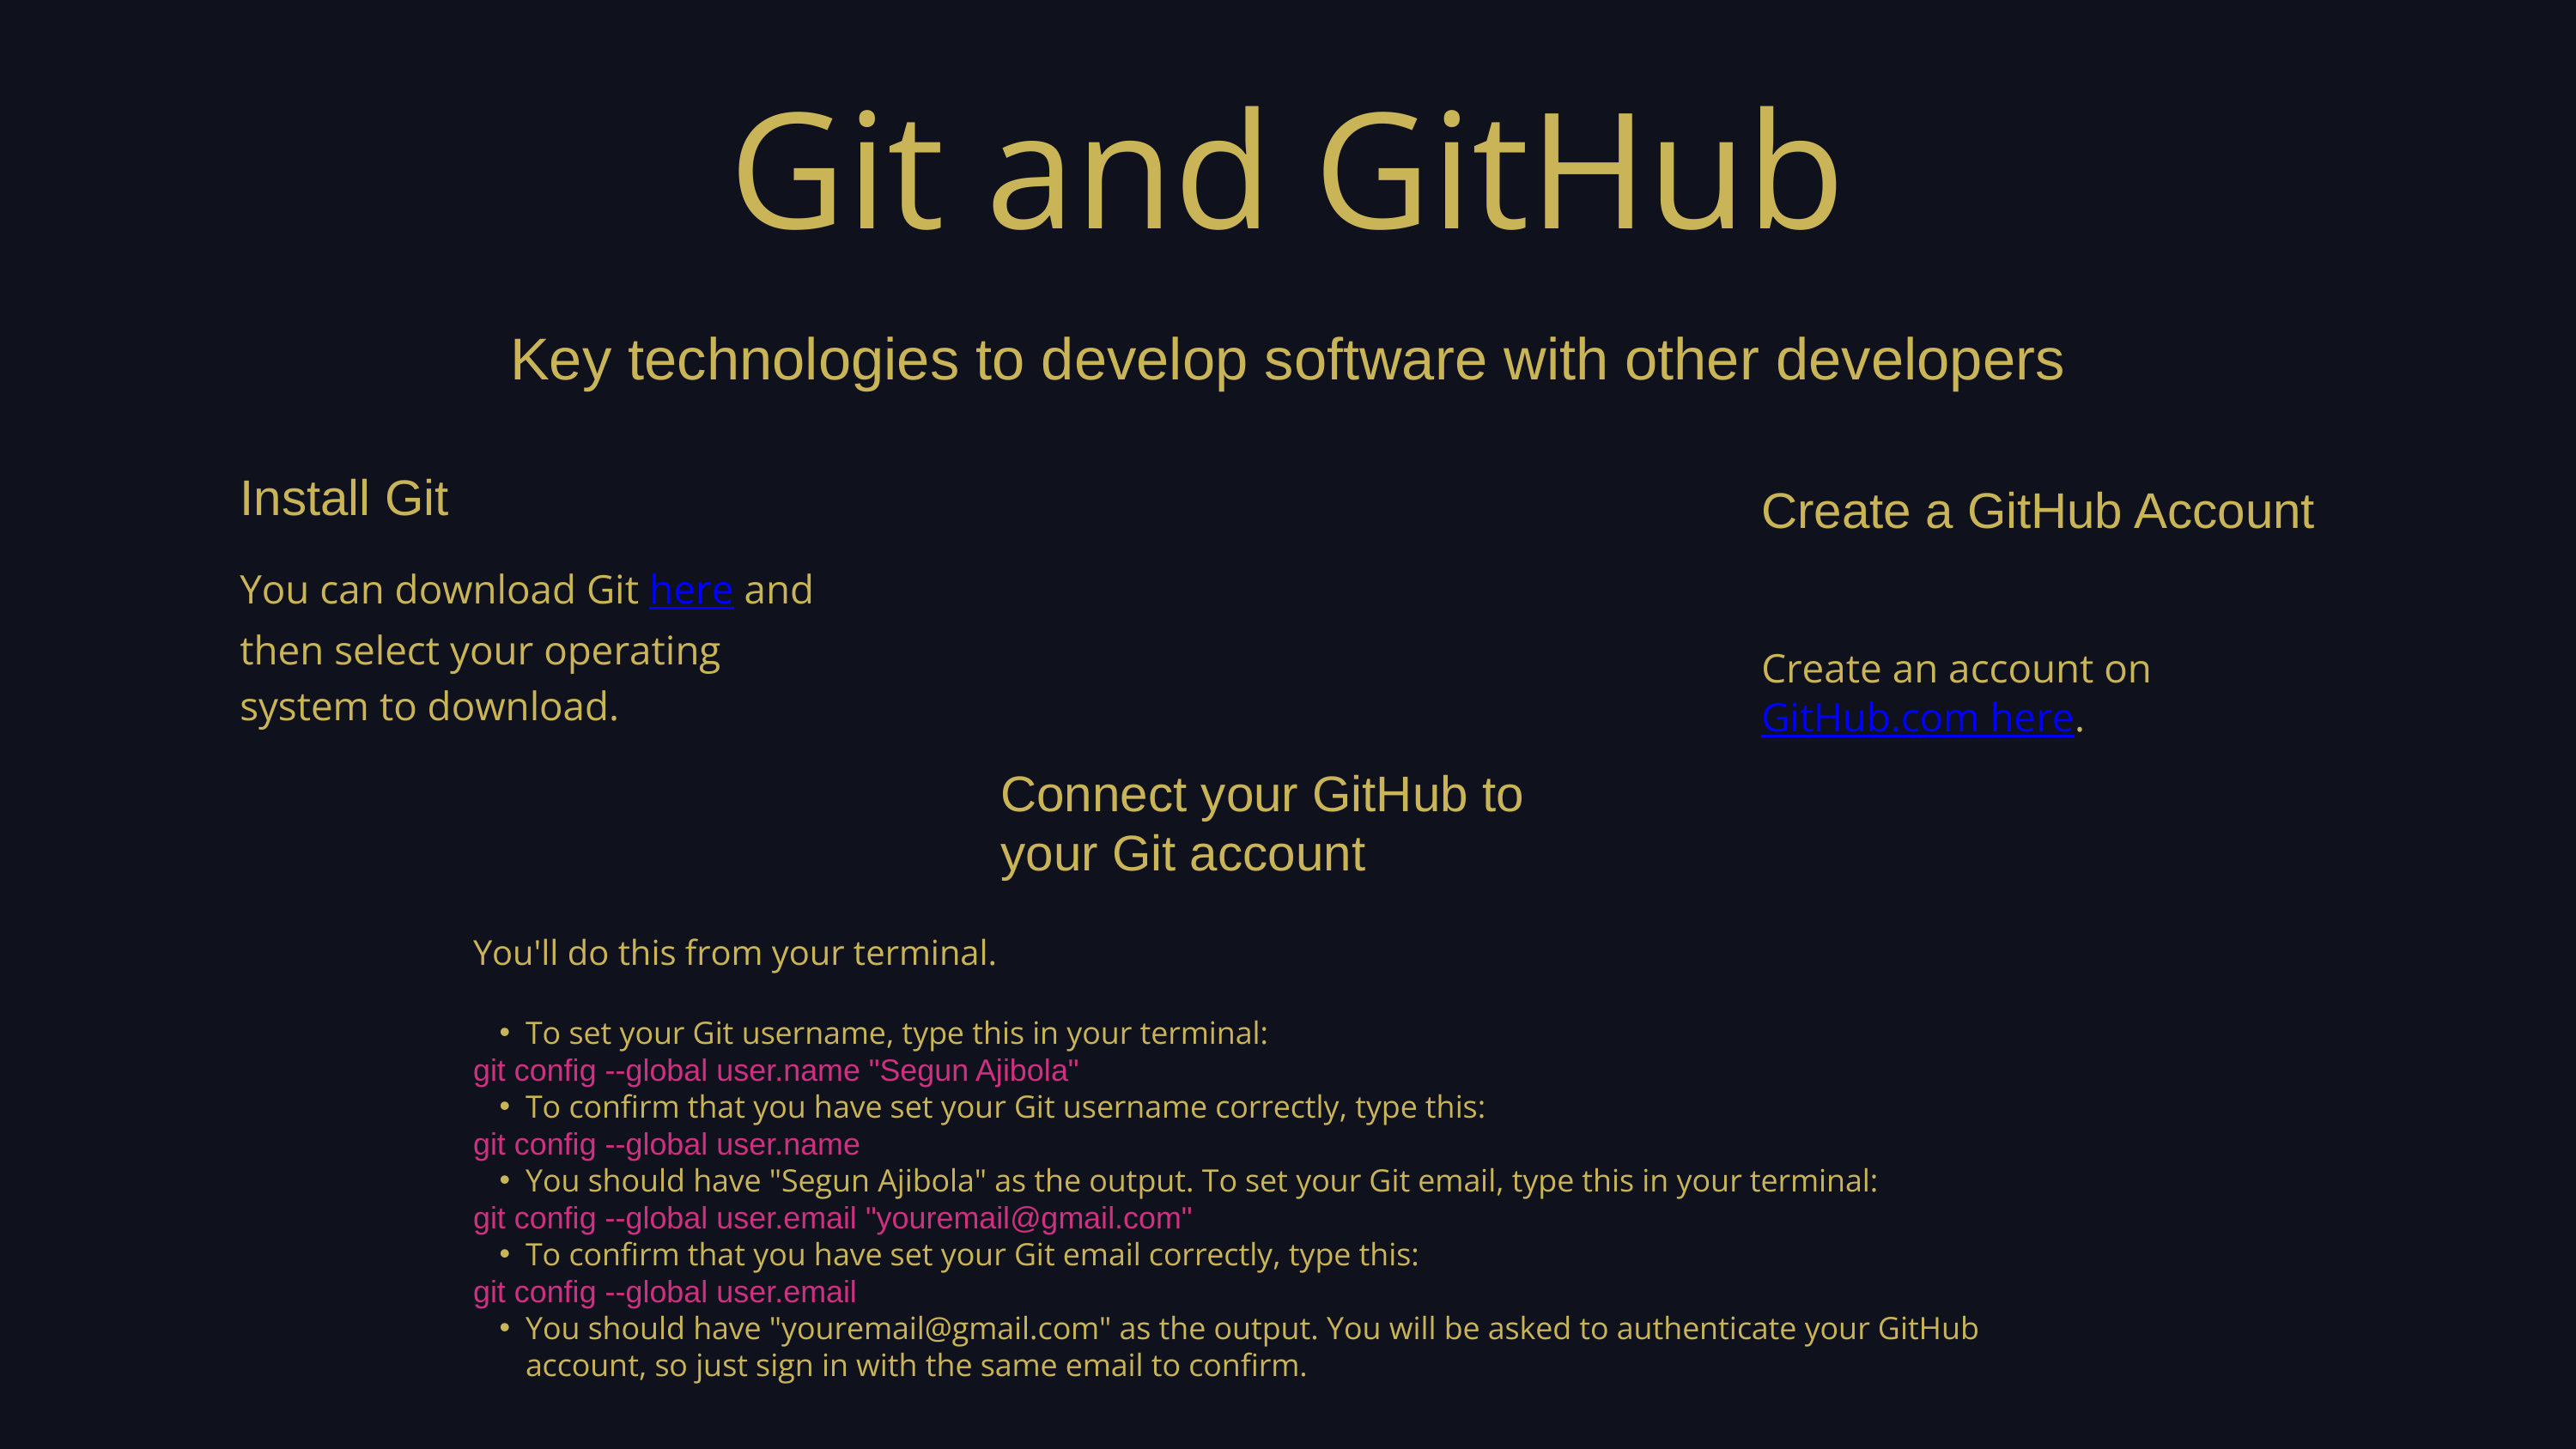

Git and GitHub
Key technologies to develop software with other developers
Install Git
You can download Git here and then select your operating system to download.
Create a GitHub Account
Create an account on GitHub.com here.
Connect your GitHub to your Git account
You'll do this from your terminal.

To set your Git username, type this in your terminal:
git config --global user.name "Segun Ajibola"
To confirm that you have set your Git username correctly, type this:
git config --global user.name
You should have "Segun Ajibola" as the output. To set your Git email, type this in your terminal:
git config --global user.email "youremail@gmail.com"
To confirm that you have set your Git email correctly, type this:
git config --global user.email
You should have "youremail@gmail.com" as the output. You will be asked to authenticate your GitHub account, so just sign in with the same email to confirm.